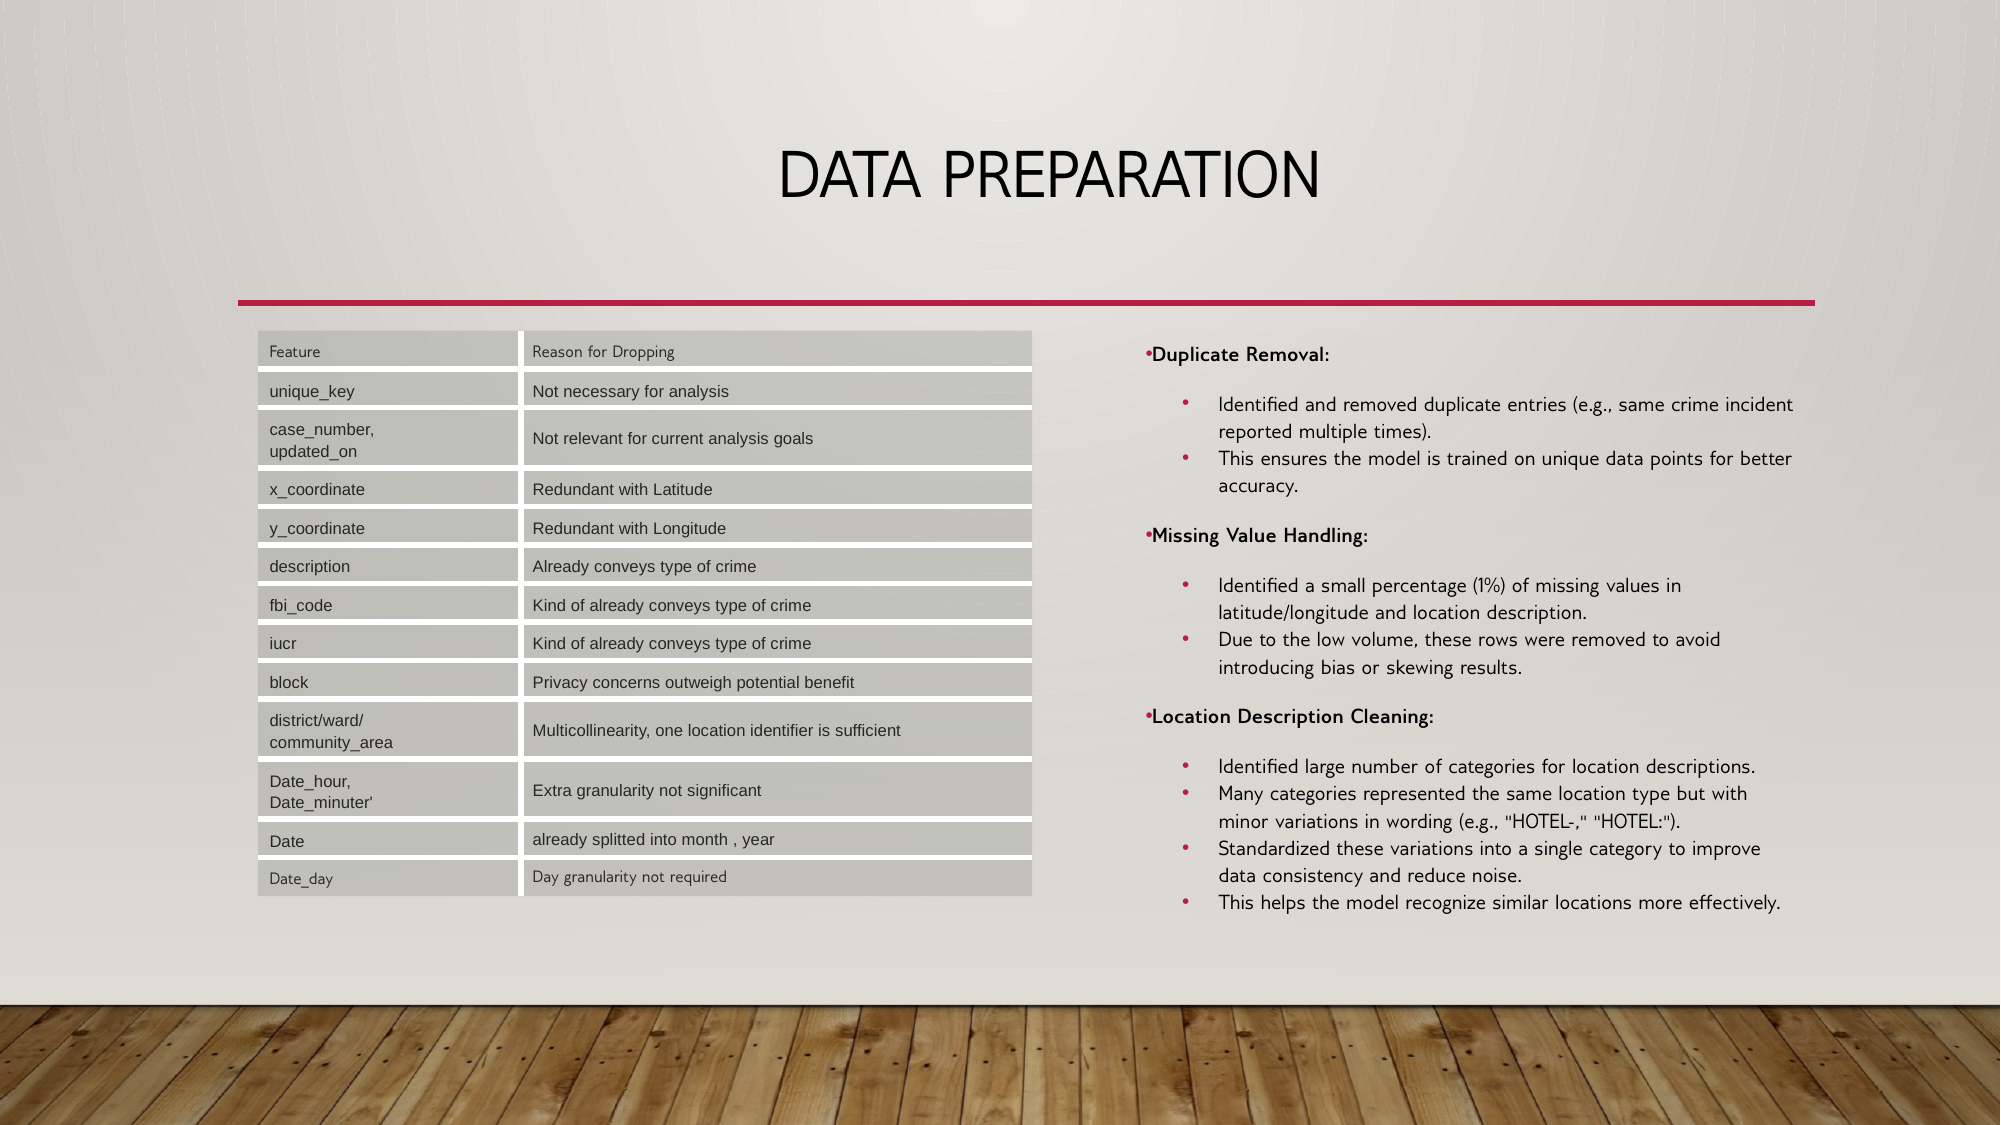

# Data Preparation
| Feature | Reason for Dropping |
| --- | --- |
| unique\_key | Not necessary for analysis |
| case\_number, updated\_on | Not relevant for current analysis goals |
| x\_coordinate | Redundant with Latitude |
| y\_coordinate | Redundant with Longitude |
| description | Already conveys type of crime |
| fbi\_code | Kind of already conveys type of crime |
| iucr | Kind of already conveys type of crime |
| block | Privacy concerns outweigh potential benefit |
| district/ward/ community\_area | Multicollinearity, one location identifier is sufficient |
| Date\_hour, Date\_minuter' | Extra granularity not significant |
| Date | already splitted into month , year |
| Date\_day | Day granularity not required |
Duplicate Removal:
Identified and removed duplicate entries (e.g., same crime incident reported multiple times).
This ensures the model is trained on unique data points for better accuracy.
Missing Value Handling:
Identified a small percentage (1%) of missing values in latitude/longitude and location description.
Due to the low volume, these rows were removed to avoid introducing bias or skewing results.
Location Description Cleaning:
Identified large number of categories for location descriptions.
Many categories represented the same location type but with minor variations in wording (e.g., "HOTEL-," "HOTEL:").
Standardized these variations into a single category to improve data consistency and reduce noise.
This helps the model recognize similar locations more effectively.